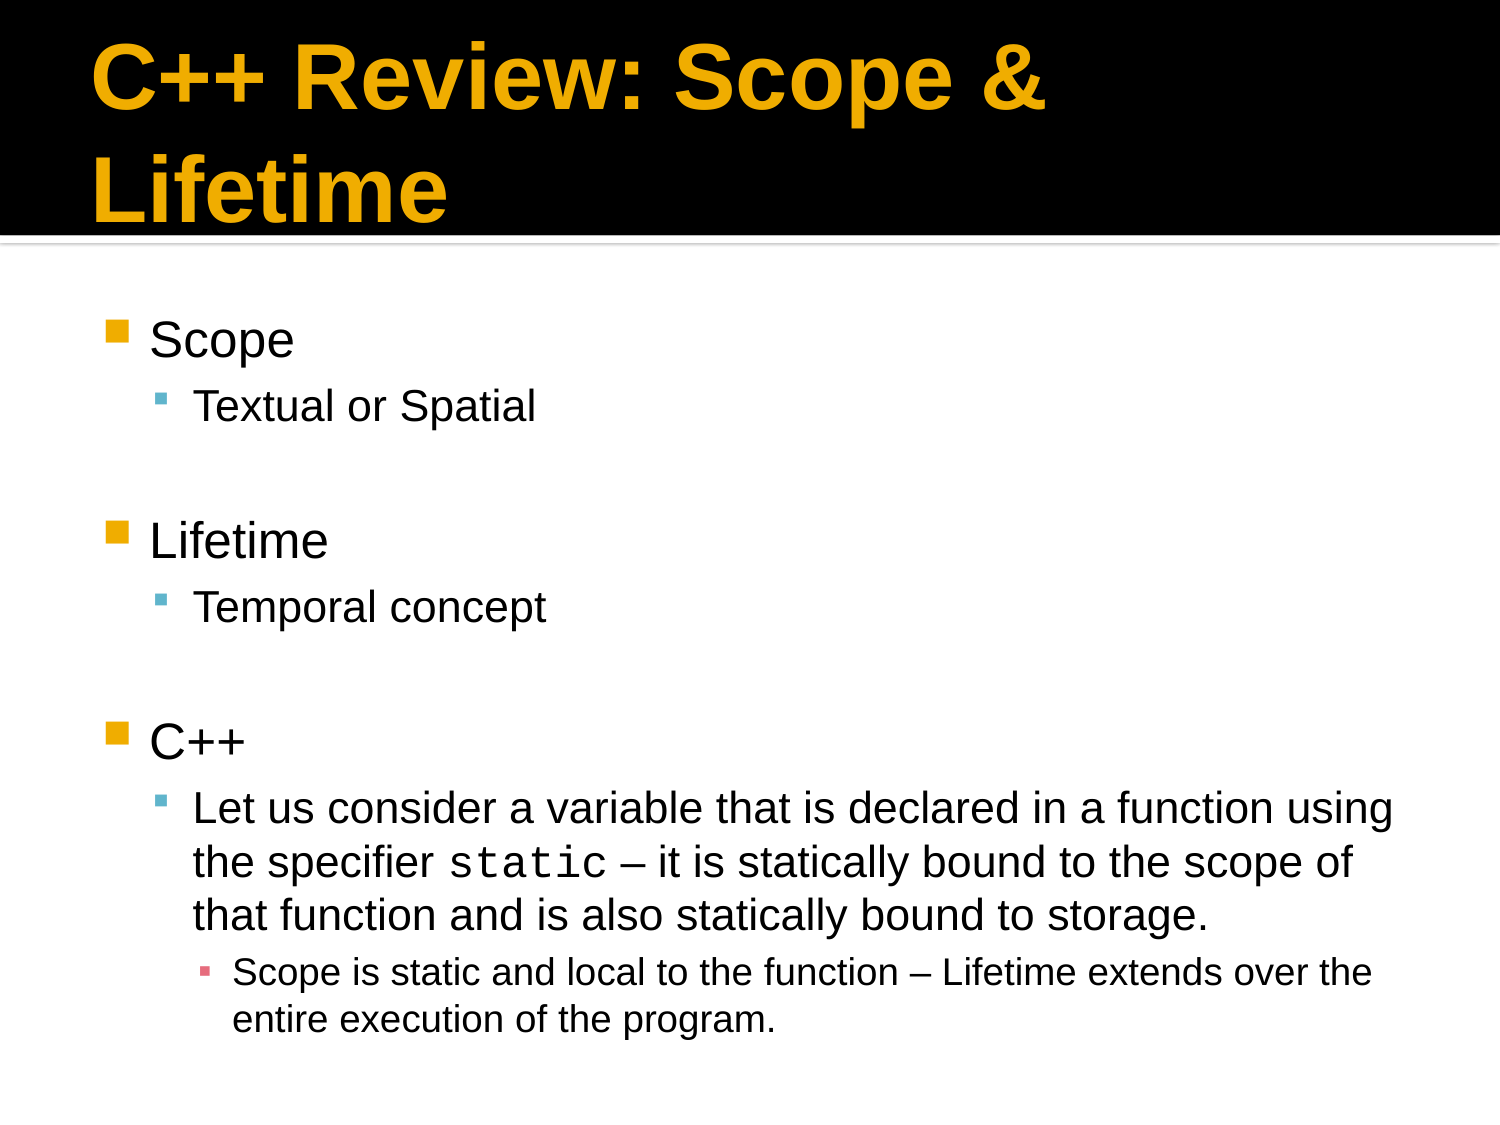

# C++ Review: Scope & Lifetime
Scope
Textual or Spatial

Lifetime
Temporal concept

C++
Let us consider a variable that is declared in a function using the specifier static – it is statically bound to the scope of that function and is also statically bound to storage.
Scope is static and local to the function – Lifetime extends over the entire execution of the program.